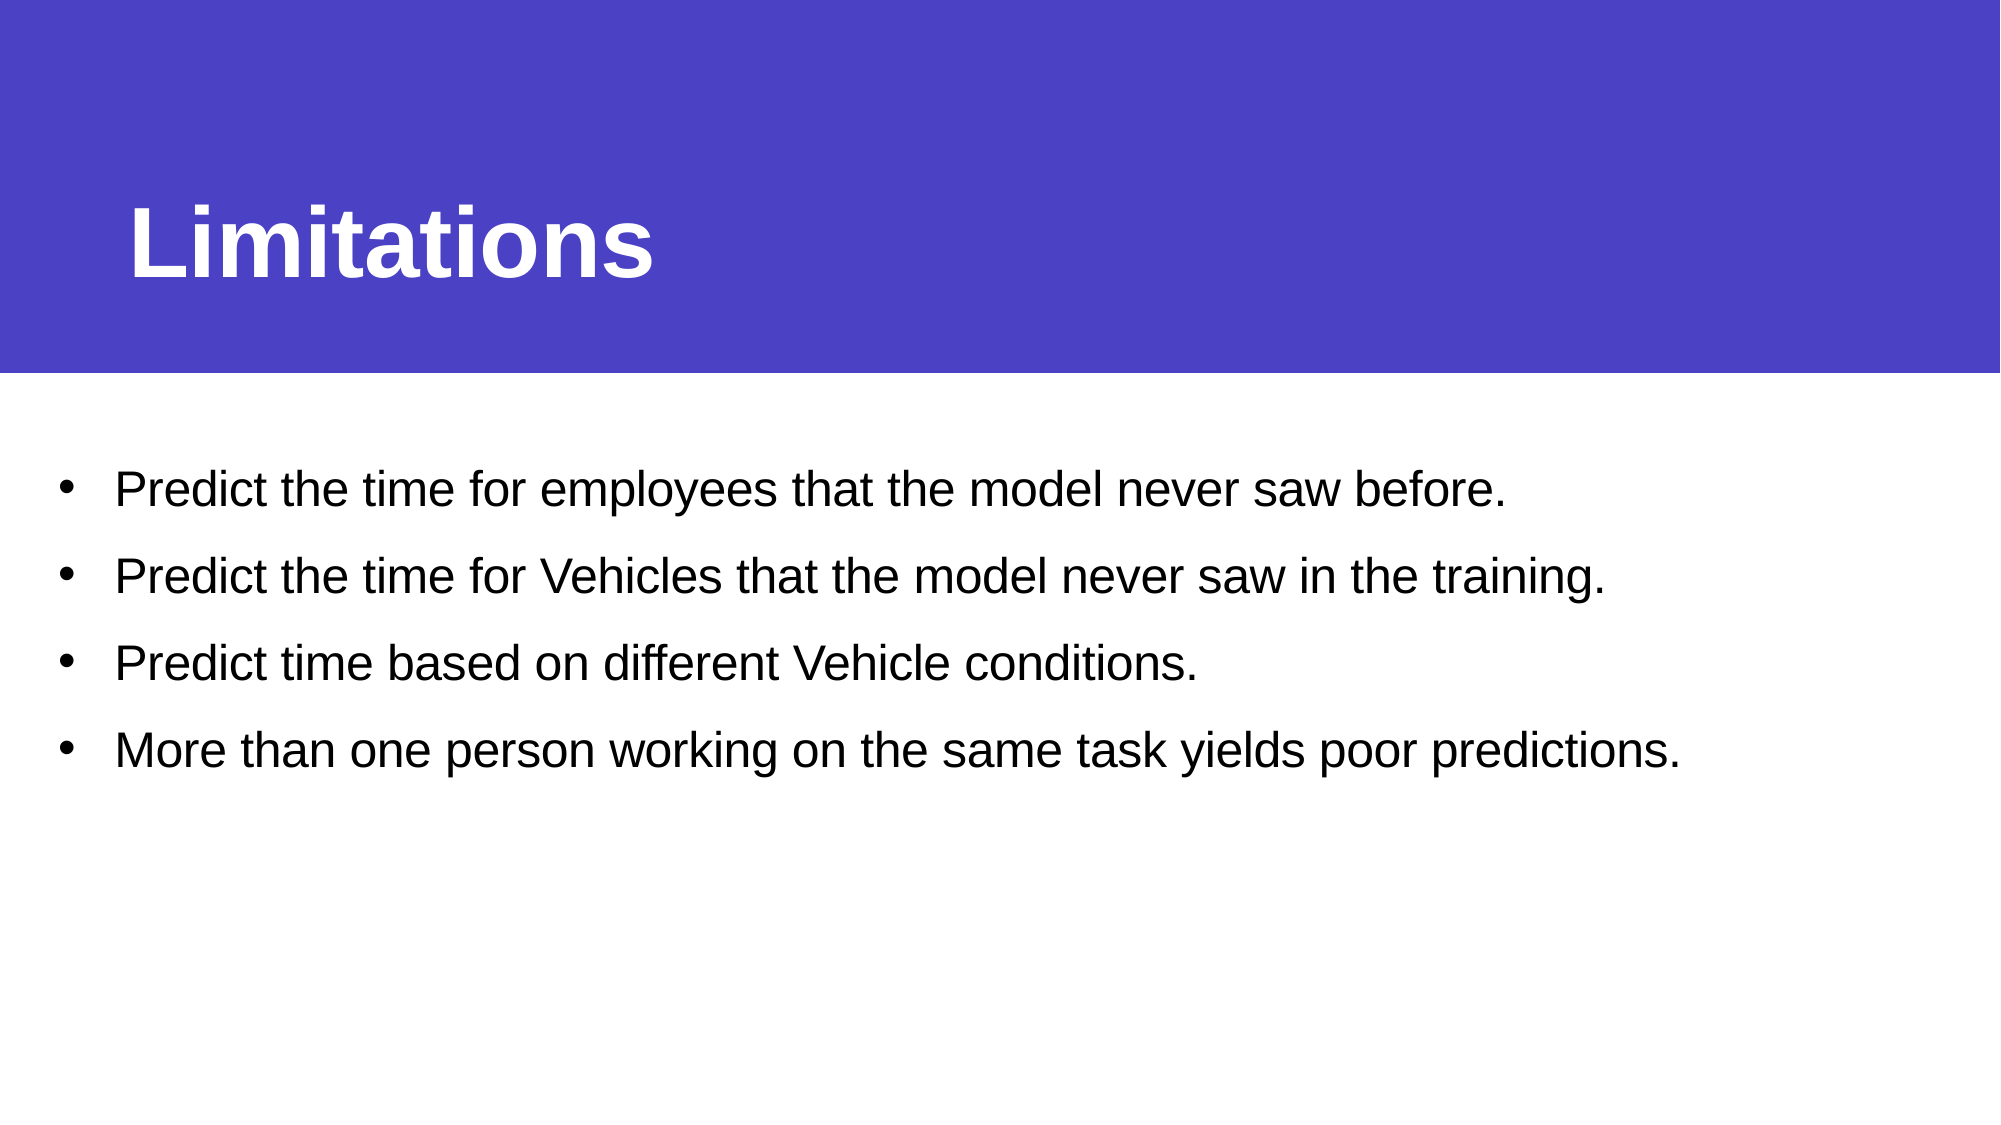

Limitations

Predict the time for employees that the model never saw before.
Predict the time for Vehicles that the model never saw in the training.
Predict time based on different Vehicle conditions.
More than one person working on the same task yields poor predictions.